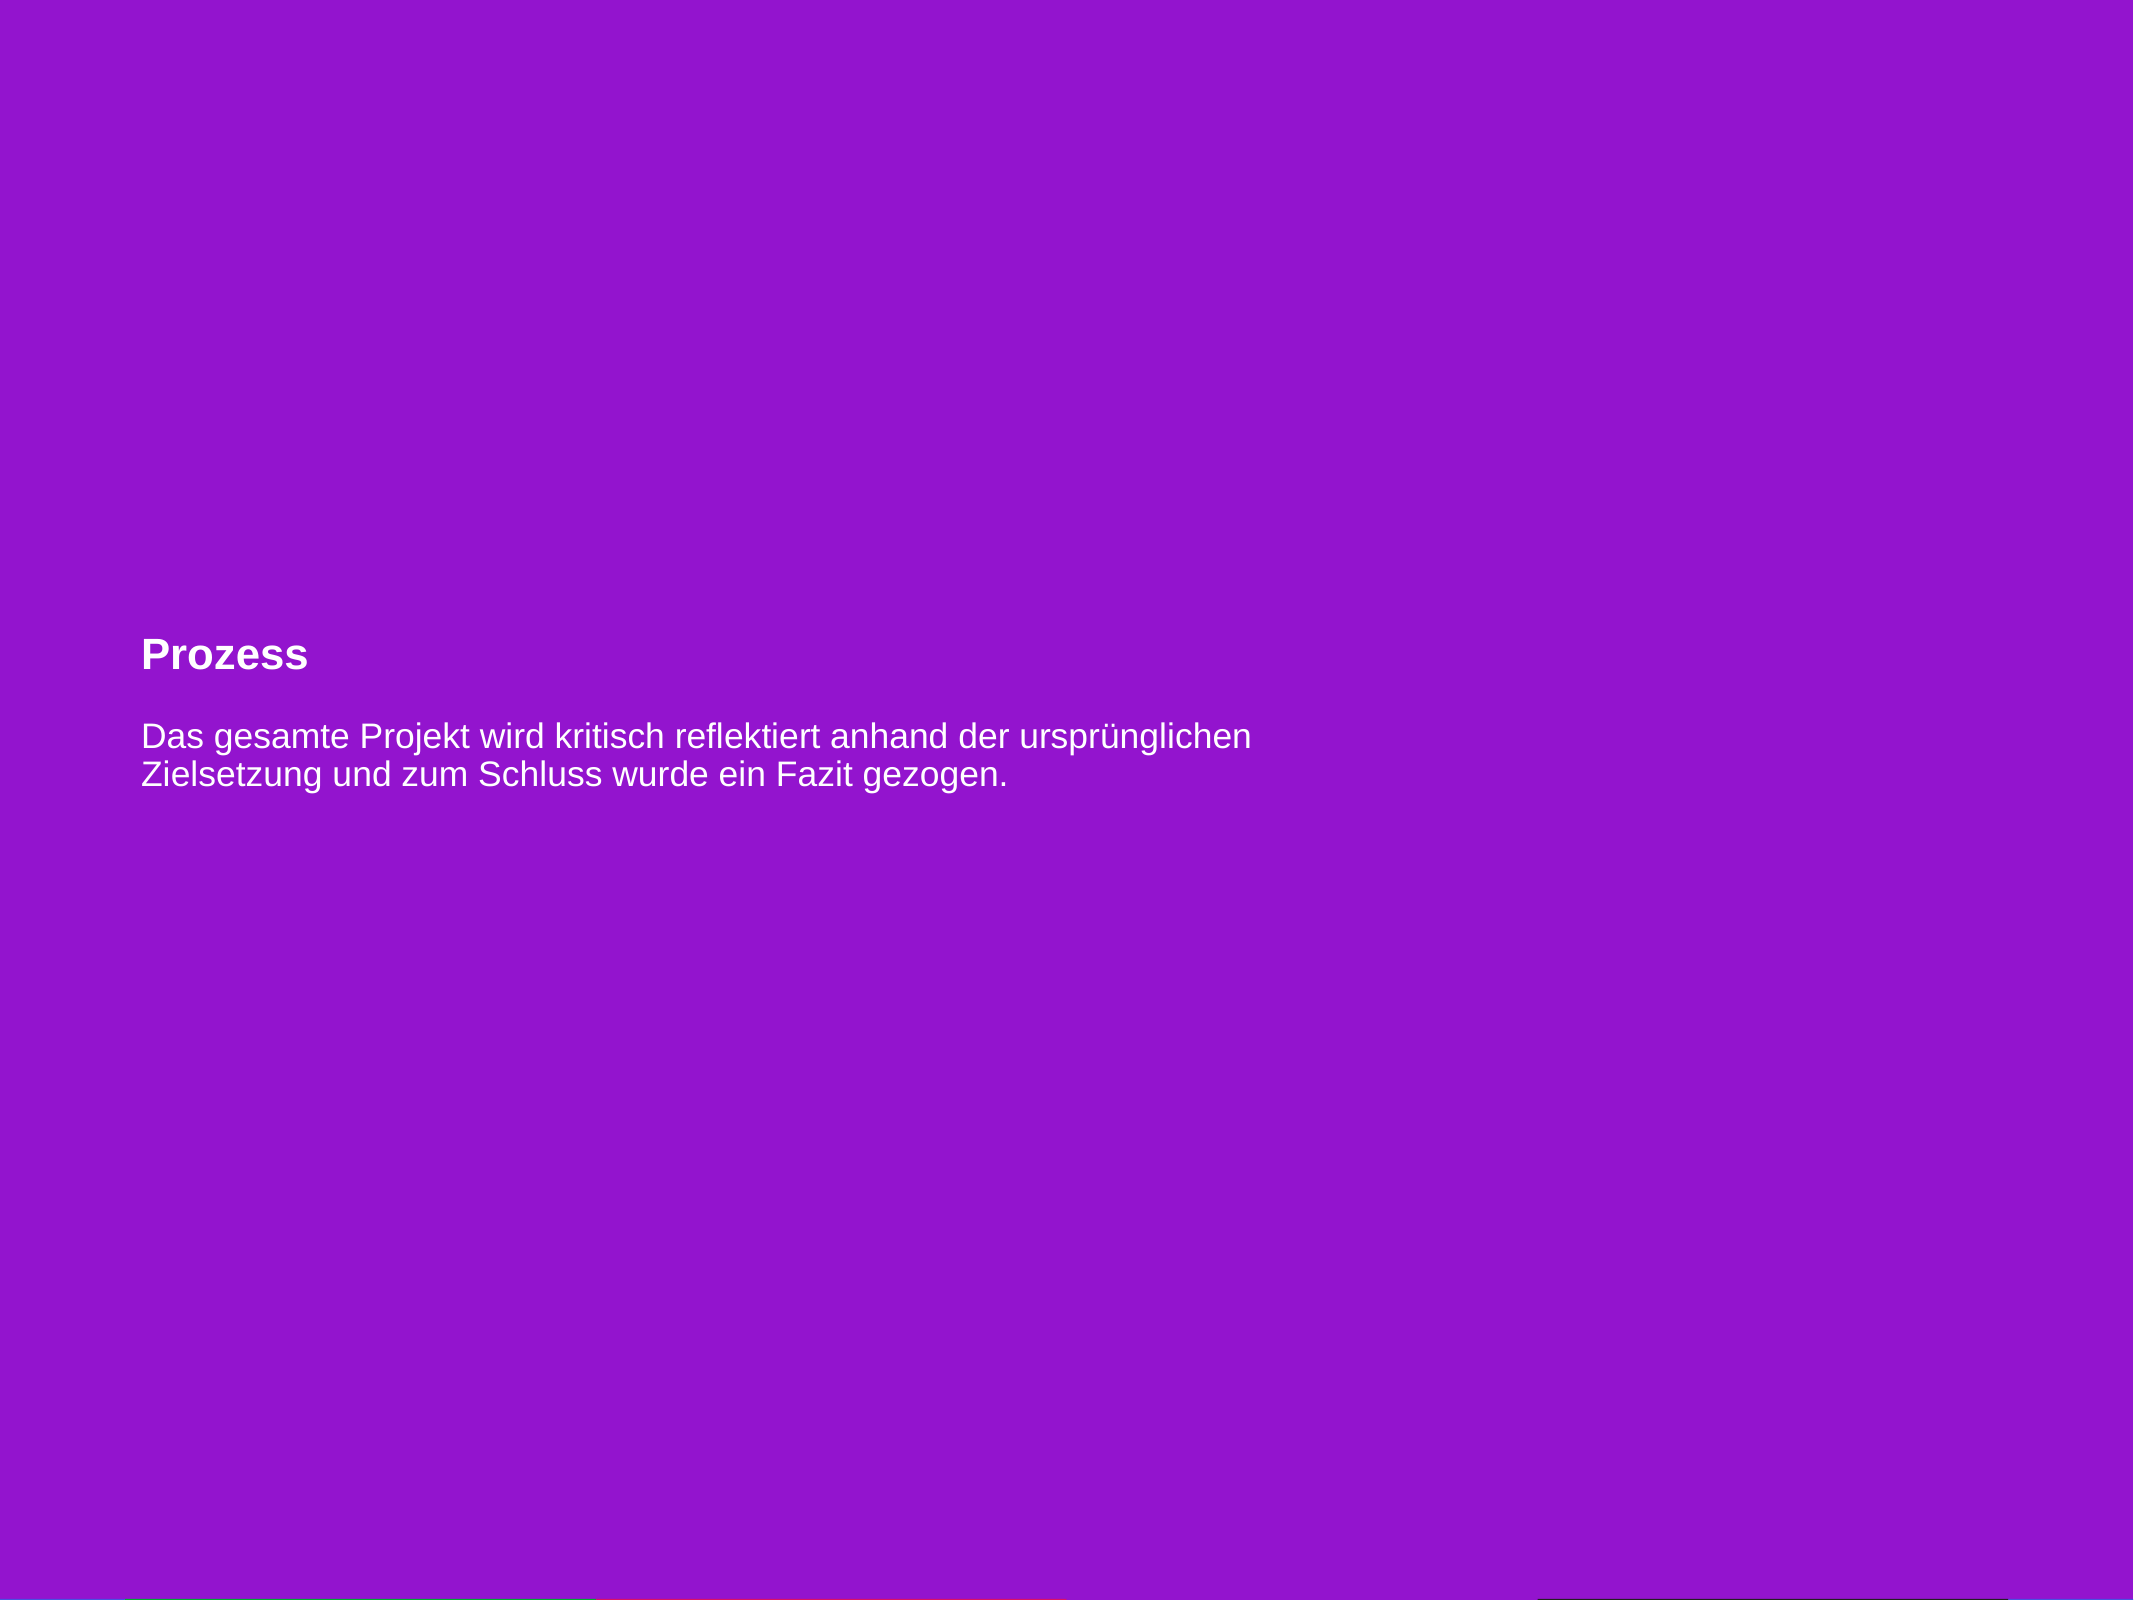

67
53
21
53
21
53
21
53
Prozess

Das gesamte Projekt wird kritisch reflektiert anhand der ursprünglichen Zielsetzung und zum Schluss wurde ein Fazit gezogen.
21
53
21
53
21
53
21
53
21
53

133
21
133
21
133
21
133
21
133
21
133